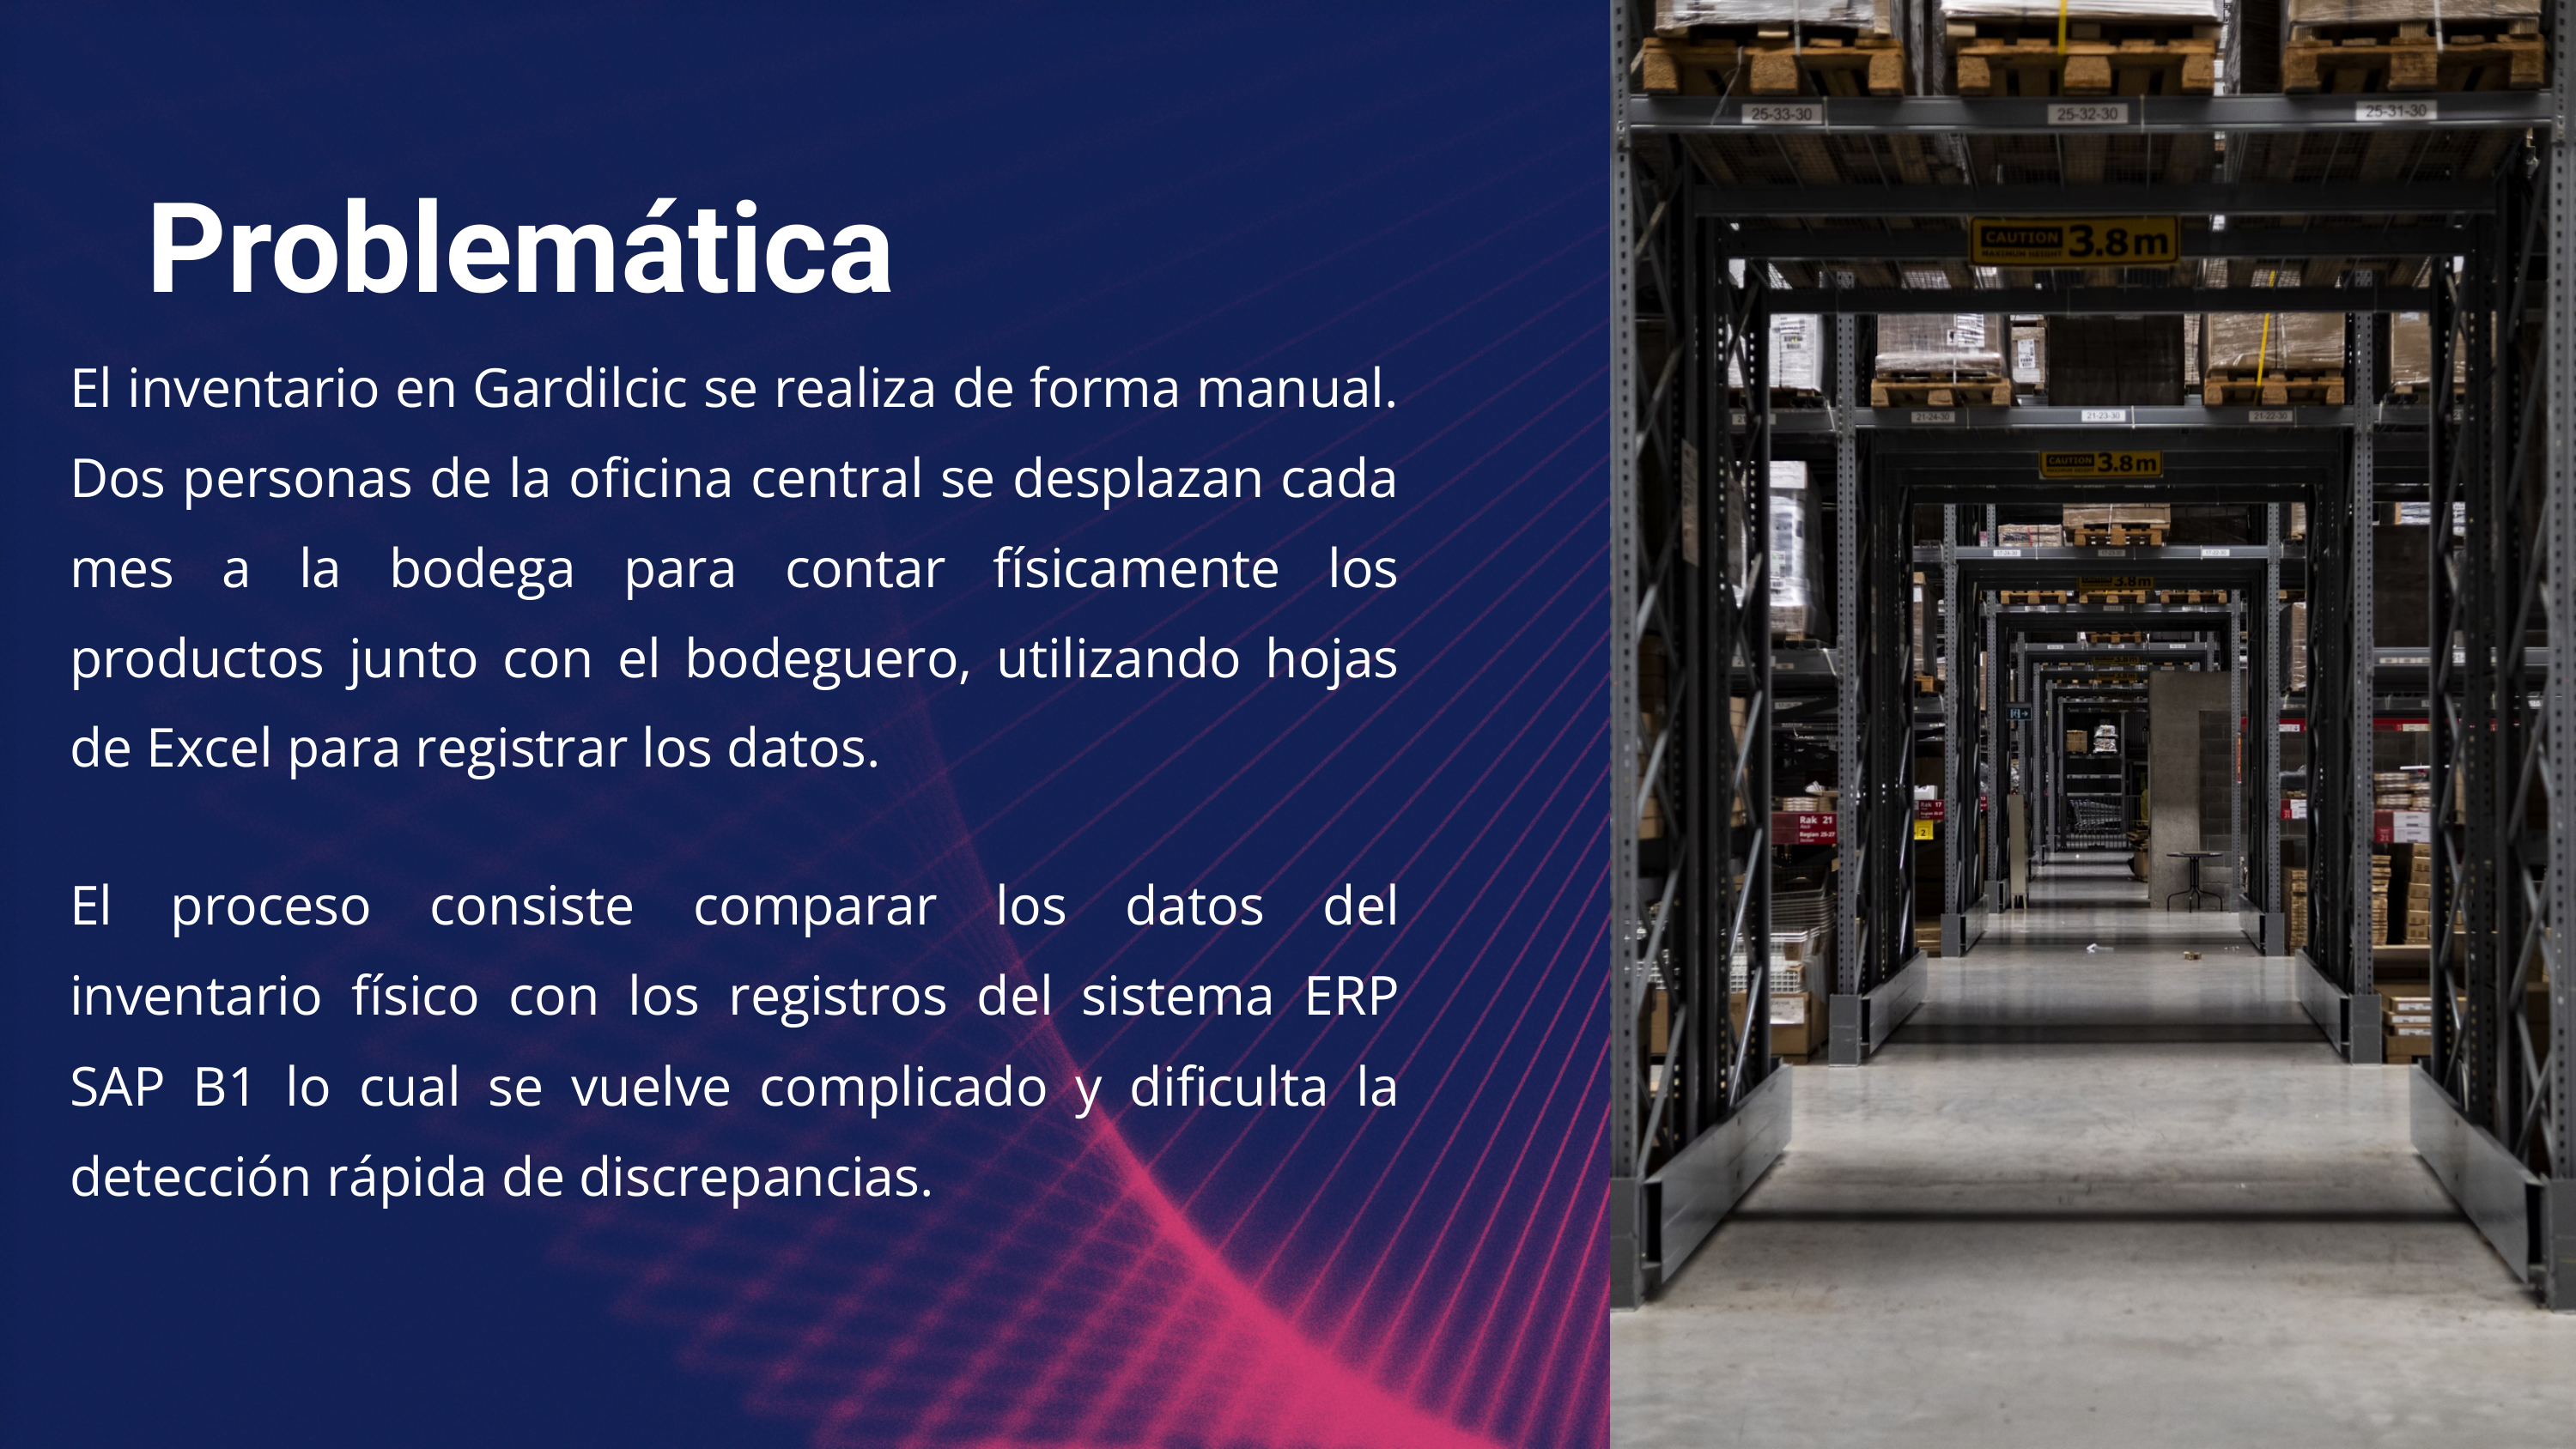

Problemática
El inventario en Gardilcic se realiza de forma manual. Dos personas de la oficina central se desplazan cada mes a la bodega para contar físicamente los productos junto con el bodeguero, utilizando hojas de Excel para registrar los datos.
El proceso consiste comparar los datos del inventario físico con los registros del sistema ERP SAP B1 lo cual se vuelve complicado y dificulta la detección rápida de discrepancias.